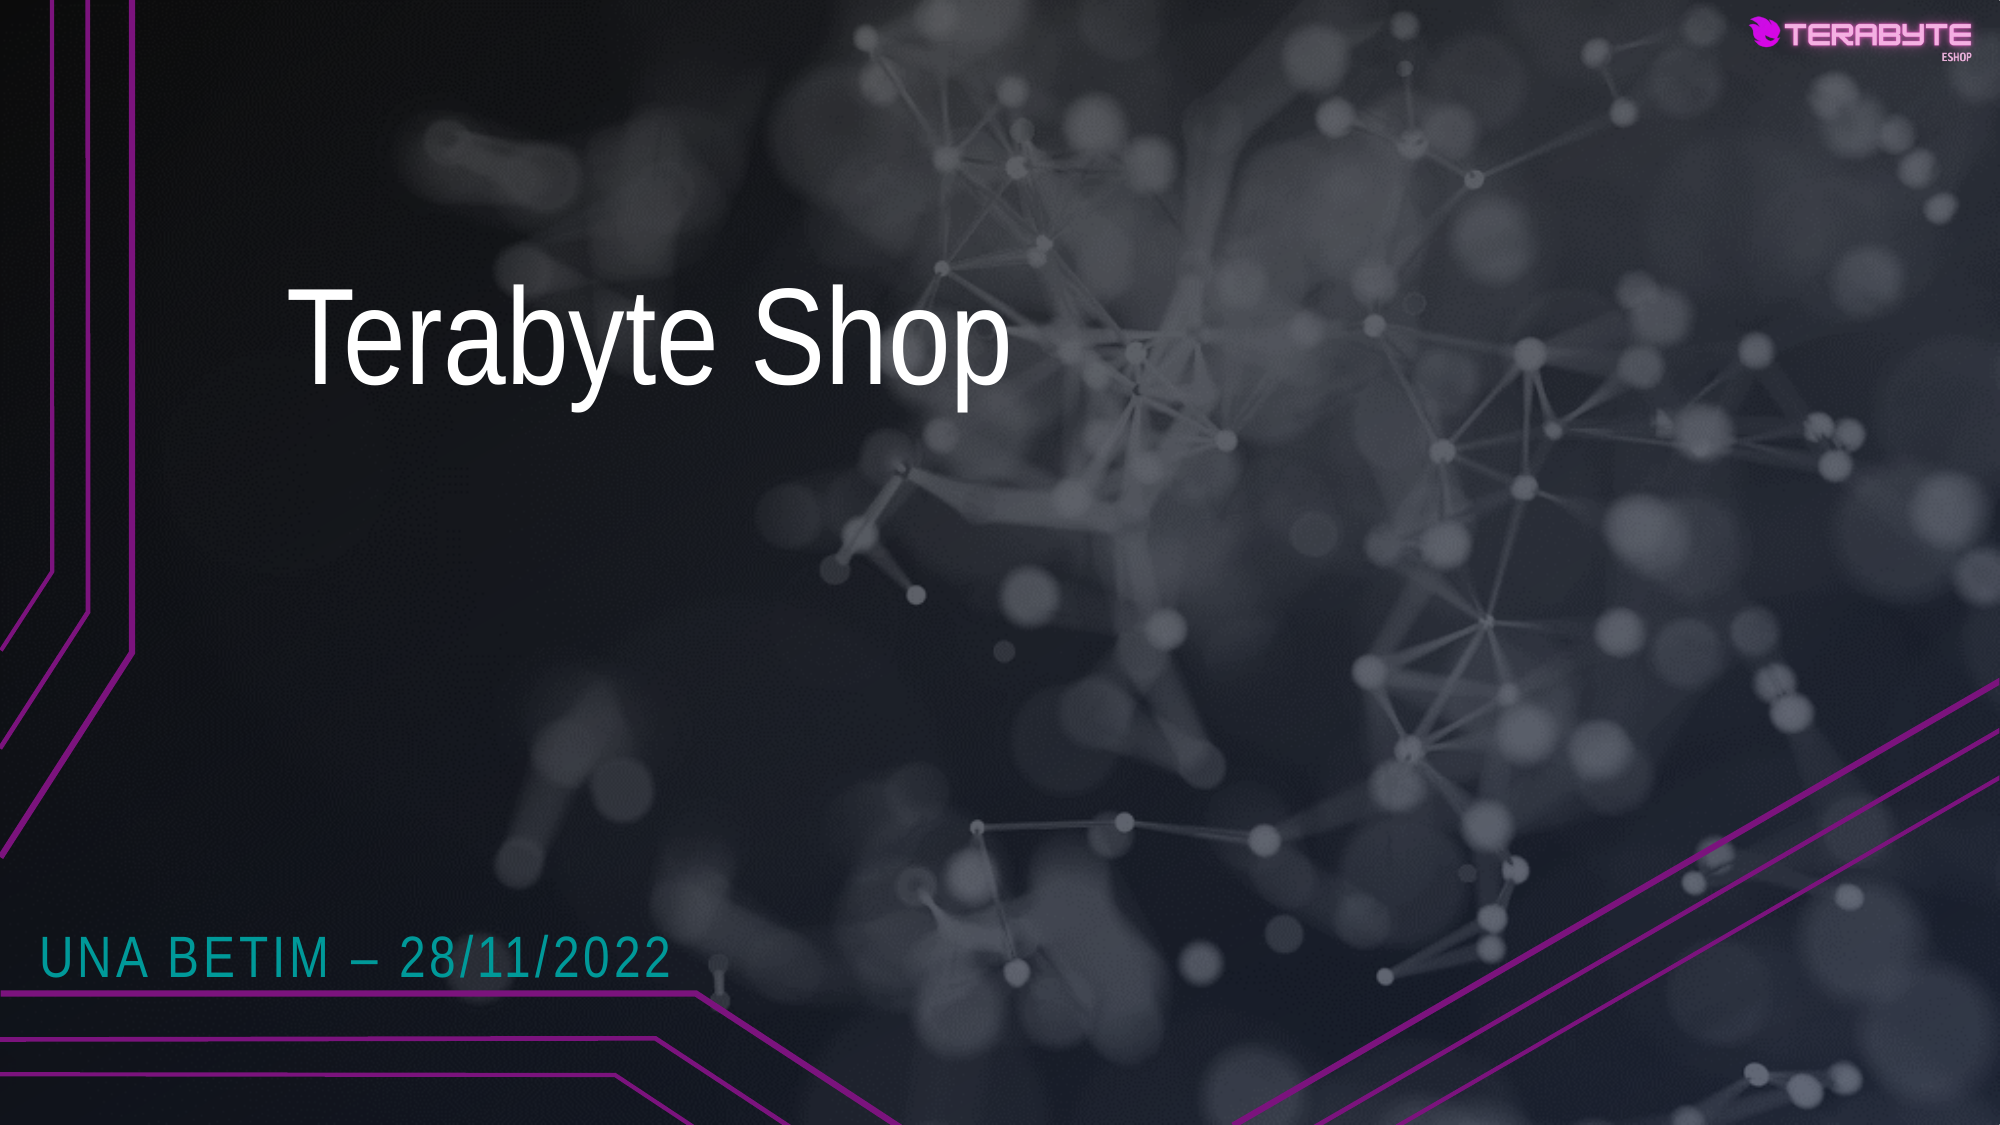

# Terabyte Shop
Una betim – 28/11/2022